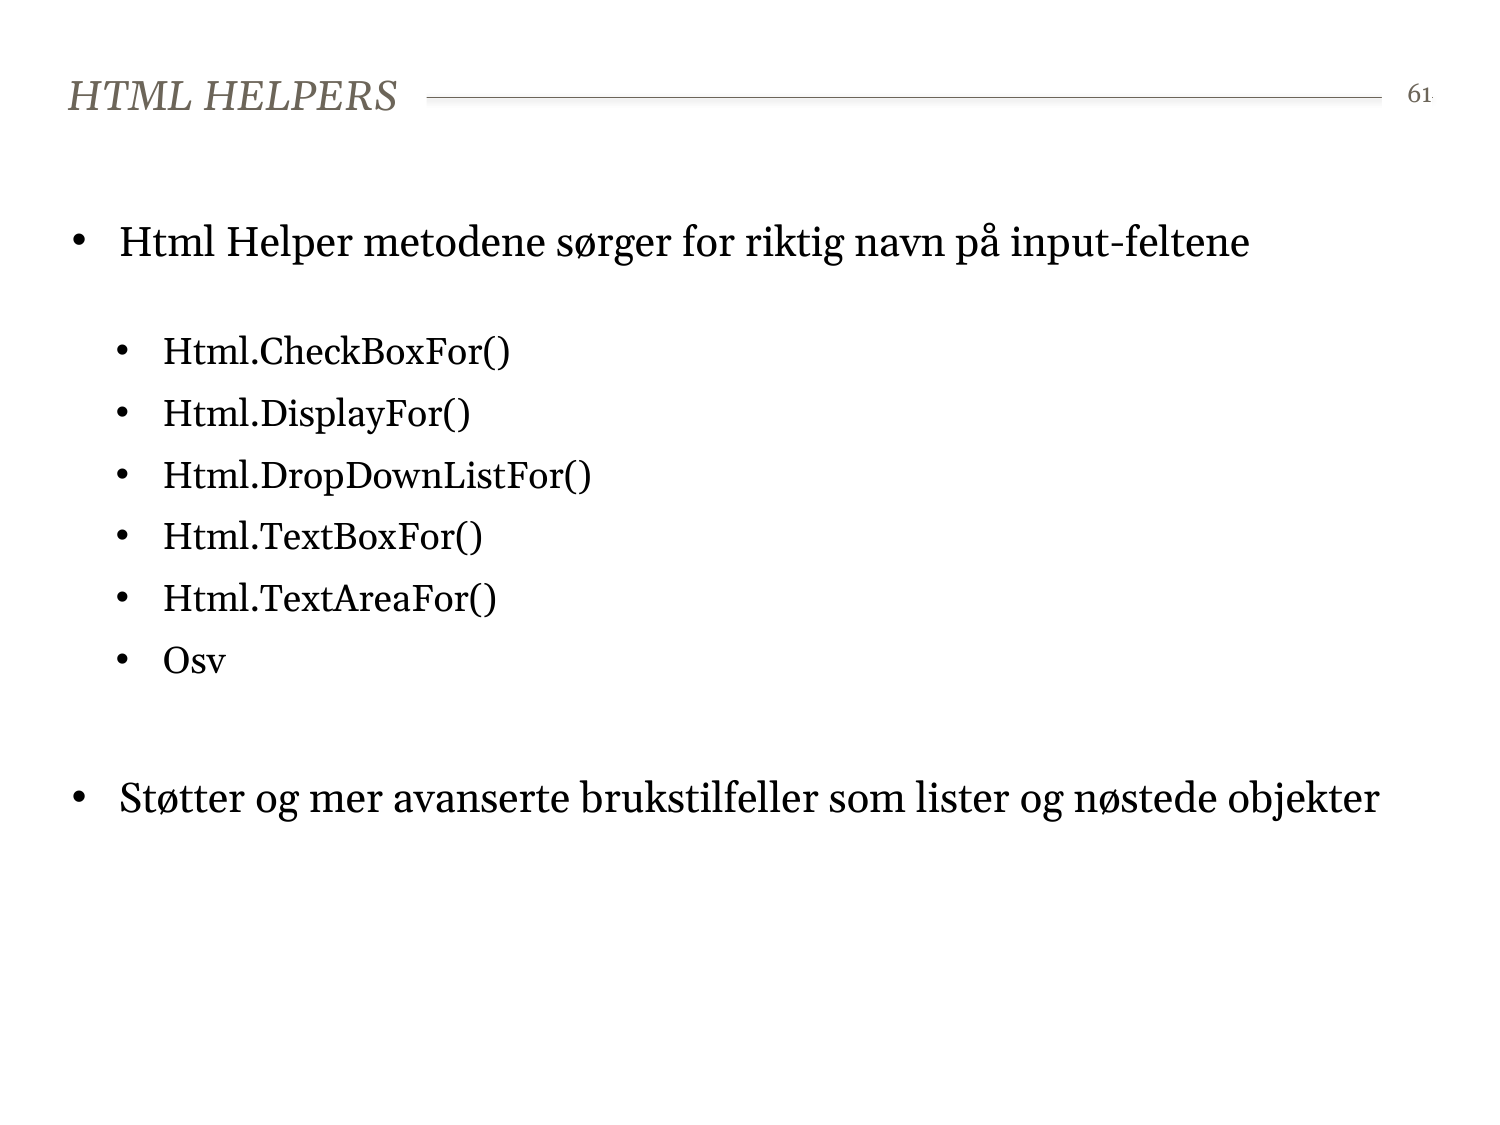

# Html Helpers
61
Html Helper metodene sørger for riktig navn på input-feltene
Html.CheckBoxFor()
Html.DisplayFor()
Html.DropDownListFor()
Html.TextBoxFor()
Html.TextAreaFor()
Osv

Støtter og mer avanserte brukstilfeller som lister og nøstede objekter